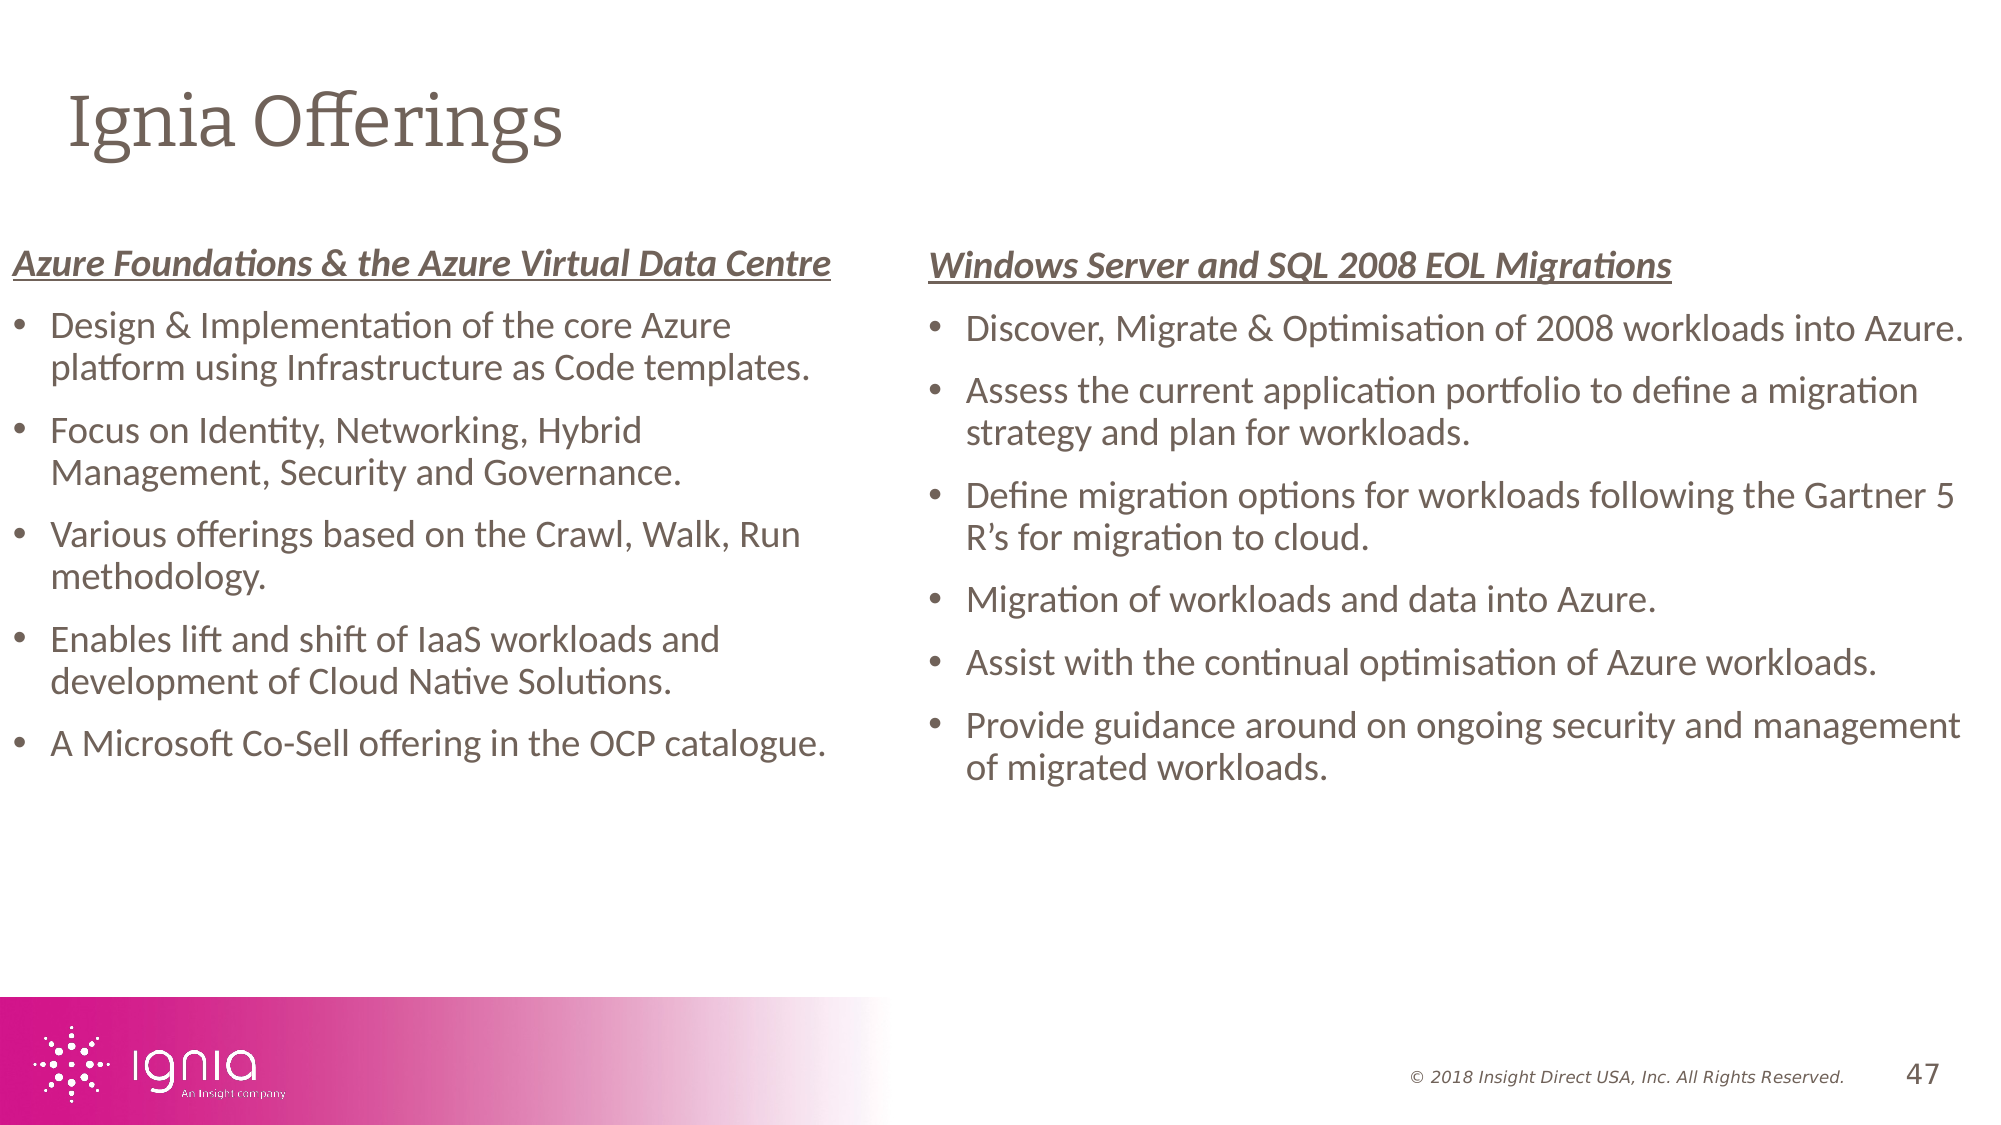

# Ignia Offerings
Windows Server and SQL 2008 EOL Migrations
Discover, Migrate & Optimisation of 2008 workloads into Azure.
Assess the current application portfolio to define a migration strategy and plan for workloads.
Define migration options for workloads following the Gartner 5 R’s for migration to cloud.
Migration of workloads and data into Azure.
Assist with the continual optimisation of Azure workloads.
Provide guidance around on ongoing security and management of migrated workloads.

Azure Foundations & the Azure Virtual Data Centre
Design & Implementation of the core Azure platform using Infrastructure as Code templates.
Focus on Identity, Networking, Hybrid Management, Security and Governance.
Various offerings based on the Crawl, Walk, Run methodology.
Enables lift and shift of IaaS workloads and development of Cloud Native Solutions.
A Microsoft Co-Sell offering in the OCP catalogue.